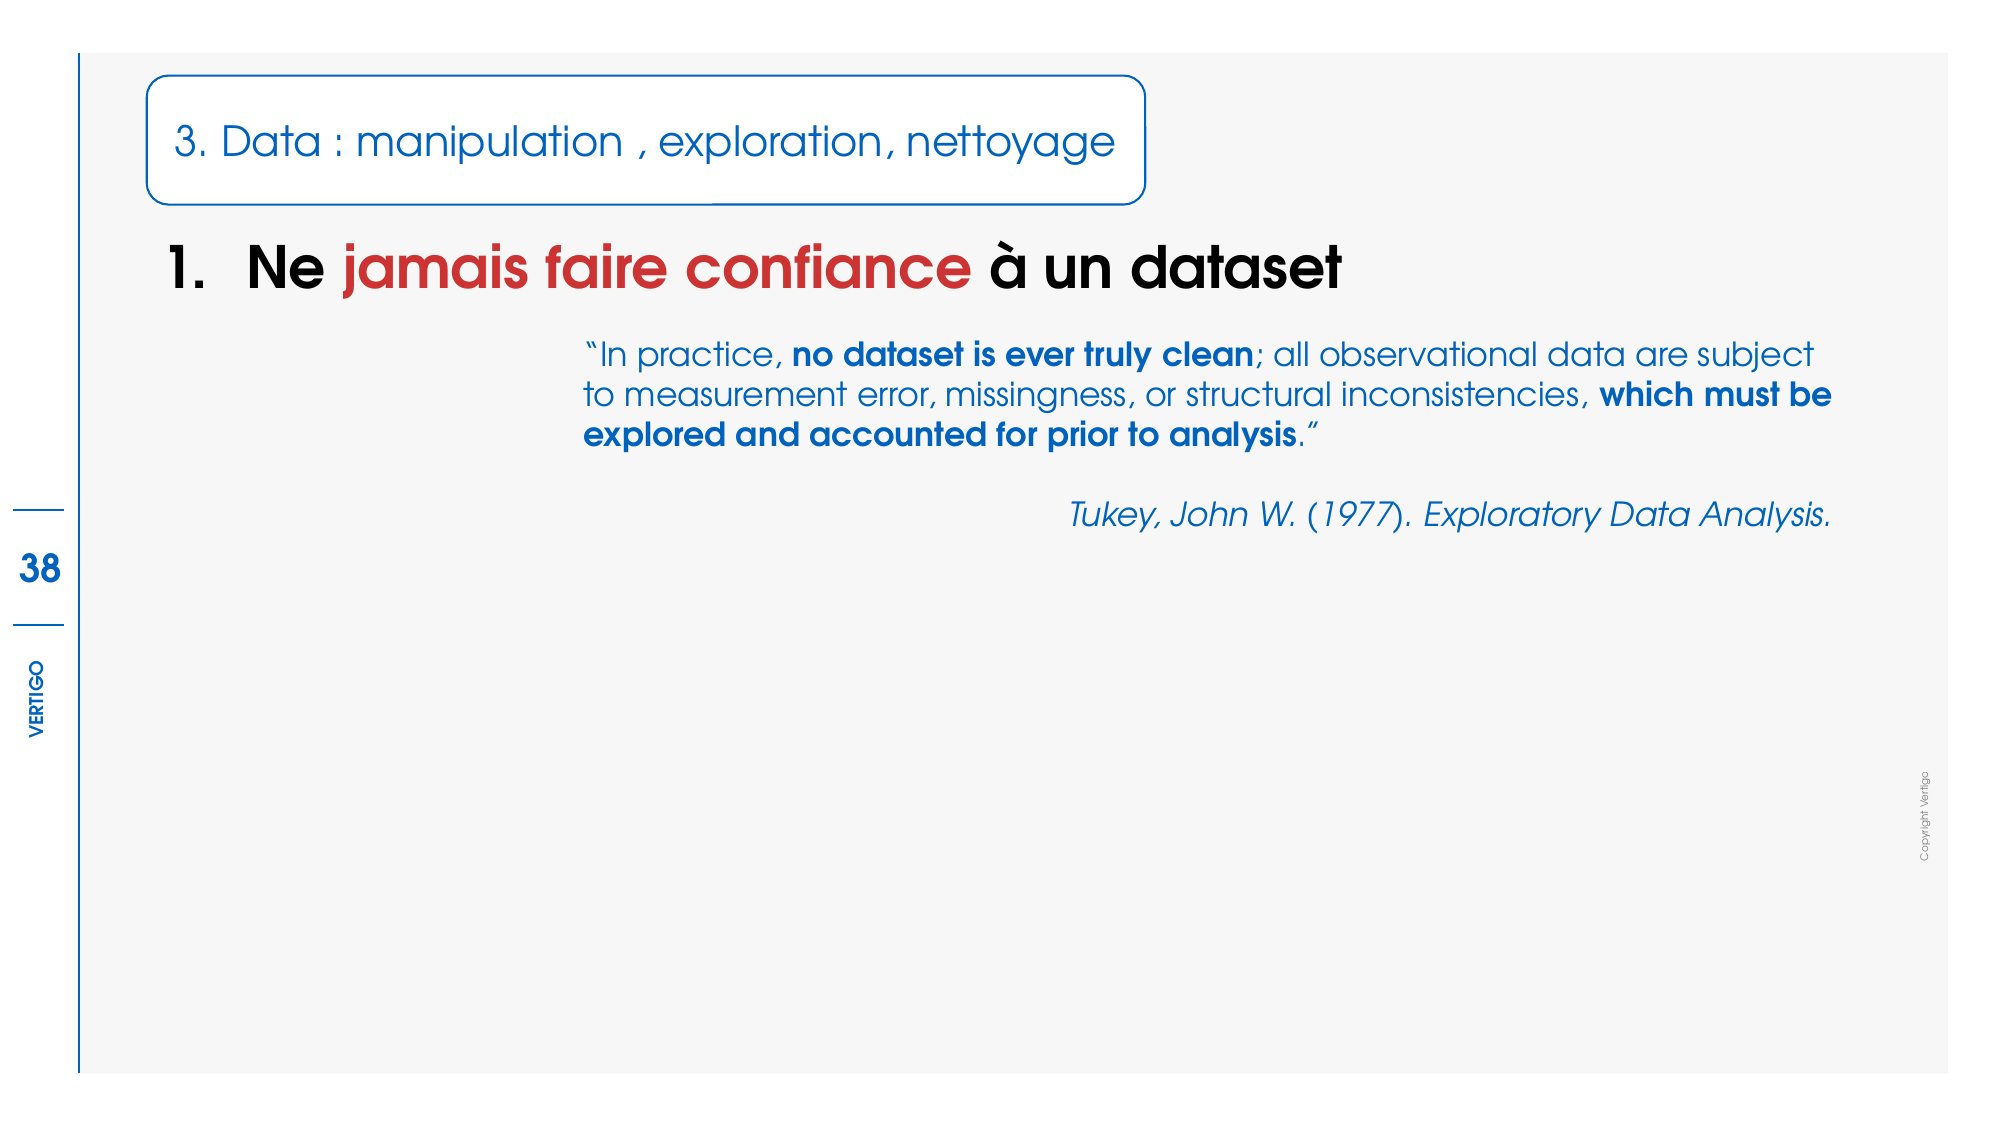

3. Data : manipulation , exploration, nettoyage
Ne jamais faire confiance à un dataset
“In practice, no dataset is ever truly clean; all observational data are subject to measurement error, missingness, or structural inconsistencies, which must be explored and accounted for prior to analysis.”
Tukey, John W. (1977). Exploratory Data Analysis.